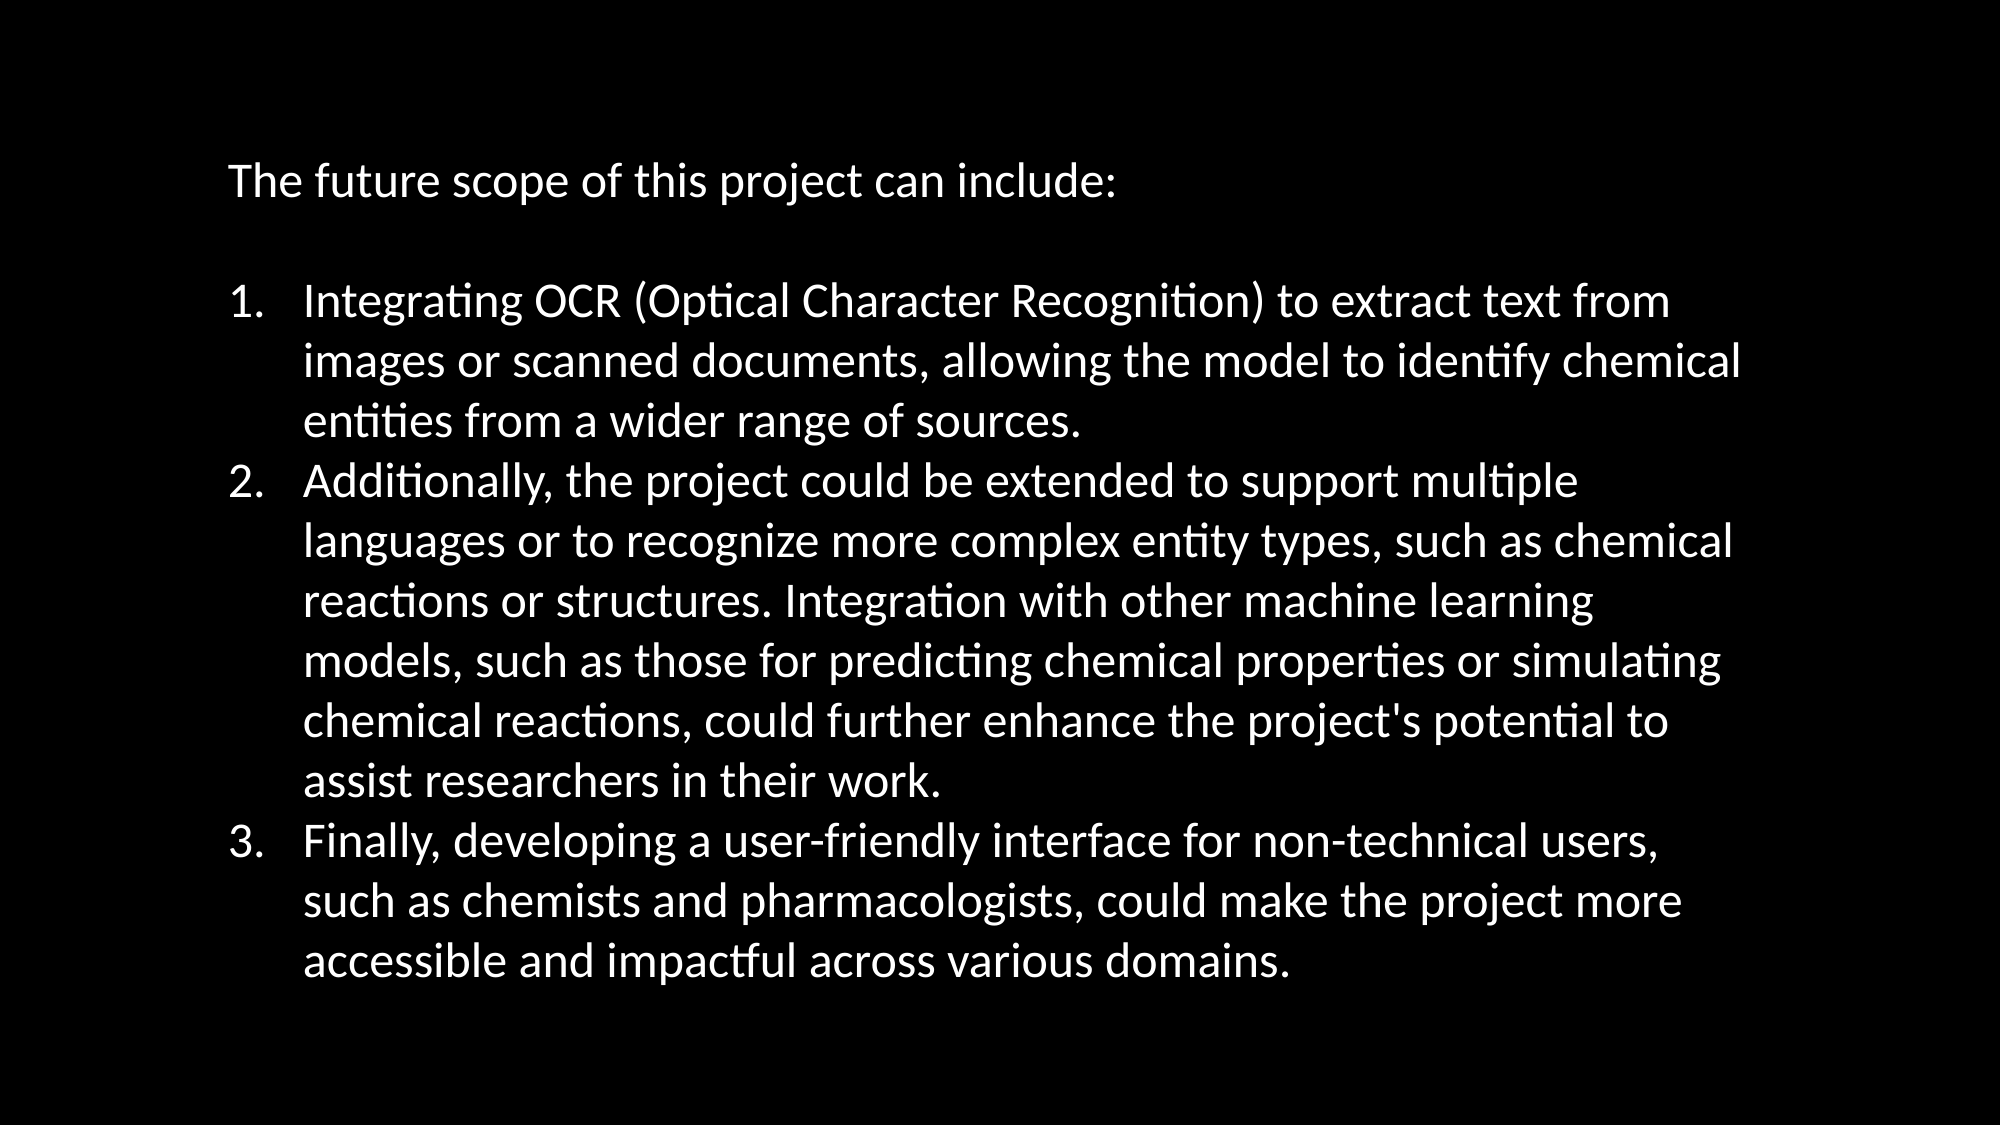

The future scope of this project can include:

Integrating OCR (Optical Character Recognition) to extract text from images or scanned documents, allowing the model to identify chemical entities from a wider range of sources.
Additionally, the project could be extended to support multiple languages or to recognize more complex entity types, such as chemical reactions or structures. Integration with other machine learning models, such as those for predicting chemical properties or simulating chemical reactions, could further enhance the project's potential to assist researchers in their work.
Finally, developing a user-friendly interface for non-technical users, such as chemists and pharmacologists, could make the project more accessible and impactful across various domains.